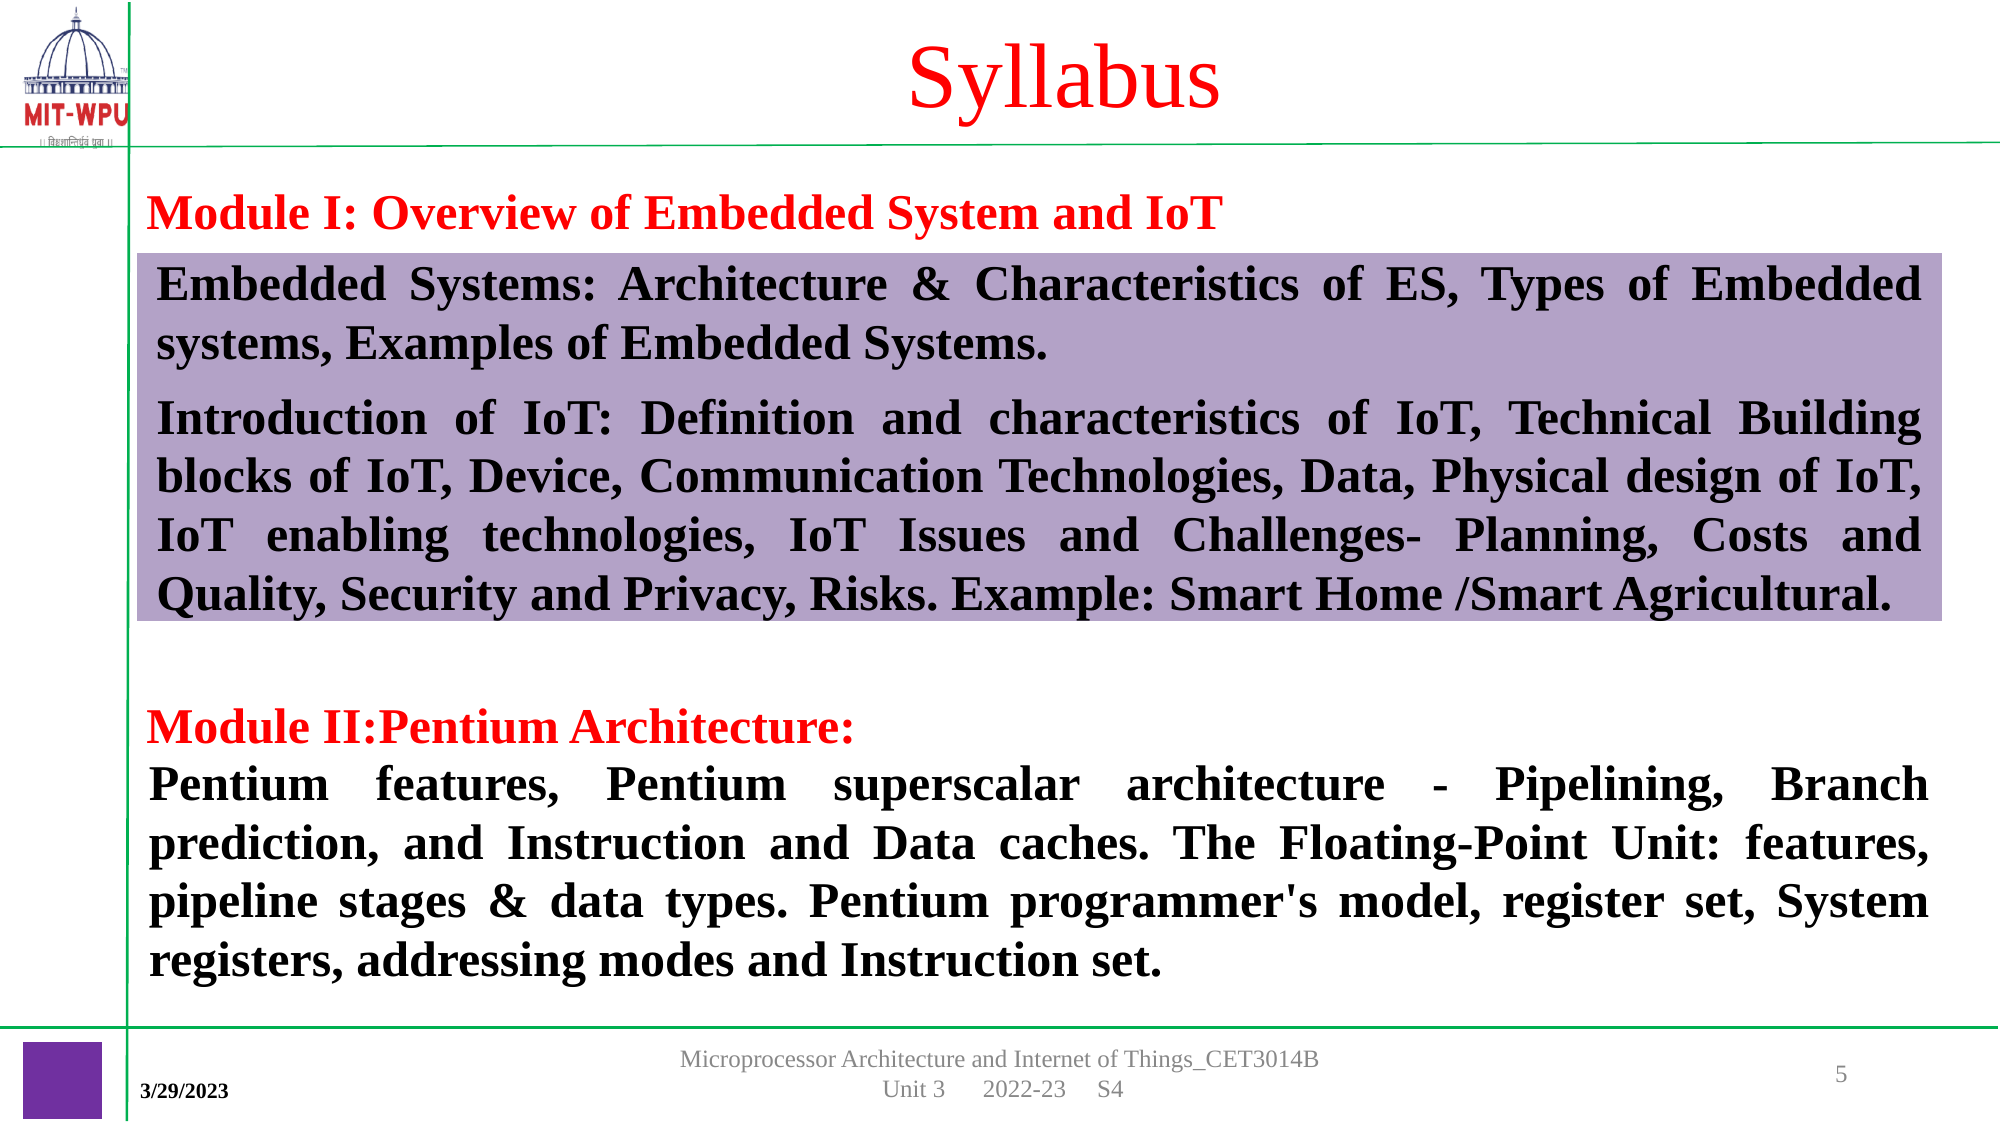

# Syllabus

Module I: Overview of Embedded System and IoT

Module II:Pentium Architecture:

| Embedded Systems: Architecture & Characteristics of ES, Types of Embedded systems, Examples of Embedded Systems. Introduction of IoT: Definition and characteristics of IoT, Technical Building blocks of IoT, Device, Communication Technologies, Data, Physical design of IoT, IoT enabling technologies, IoT Issues and Challenges- Planning, Costs and Quality, Security and Privacy, Risks. Example: Smart Home /Smart Agricultural. |
| --- |
| Pentium features, Pentium superscalar architecture - Pipelining, Branch prediction, and Instruction and Data caches. The Floating-Point Unit: features, pipeline stages & data types. Pentium programmer's model, register set, System registers, addressing modes and Instruction set. |
| --- |

Microprocessor Architecture and Internet of Things_CET3014B    Unit 3      2022-23     S4
5
3/29/2023